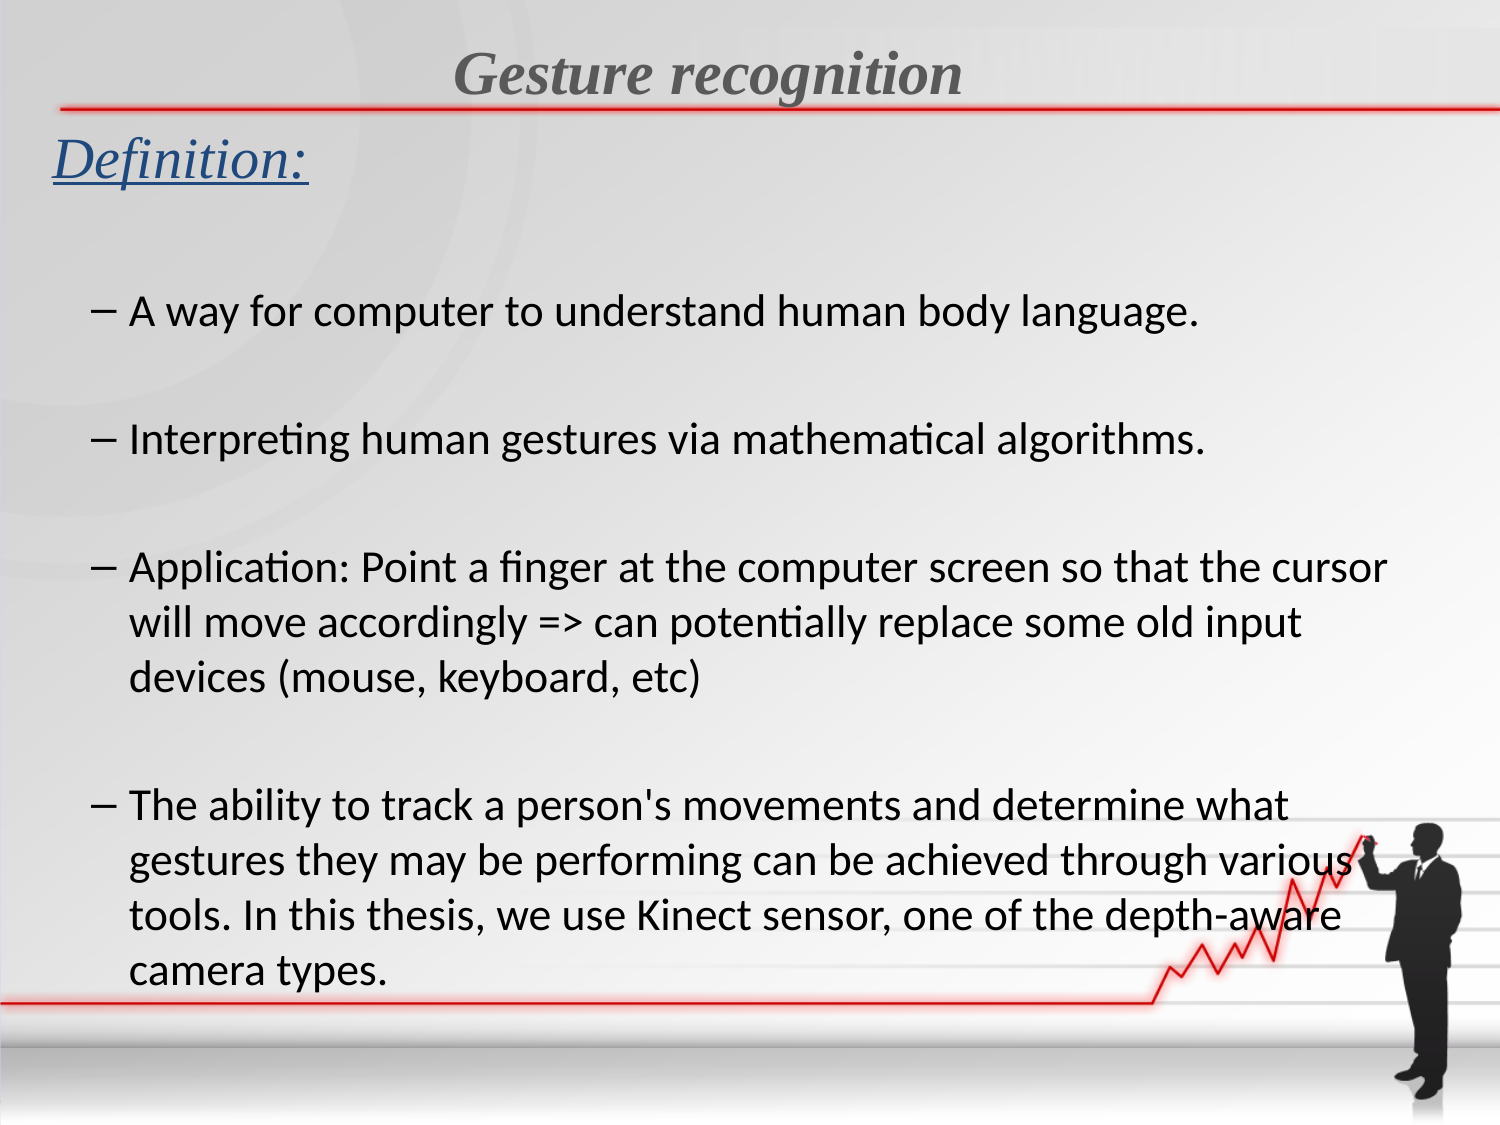

# Gesture recognition
Definition:

A way for computer to understand human body language.

Interpreting human gestures via mathematical algorithms.

Application: Point a finger at the computer screen so that the cursor will move accordingly => can potentially replace some old input devices (mouse, keyboard, etc)

The ability to track a person's movements and determine what gestures they may be performing can be achieved through various tools. In this thesis, we use Kinect sensor, one of the depth-aware camera types.